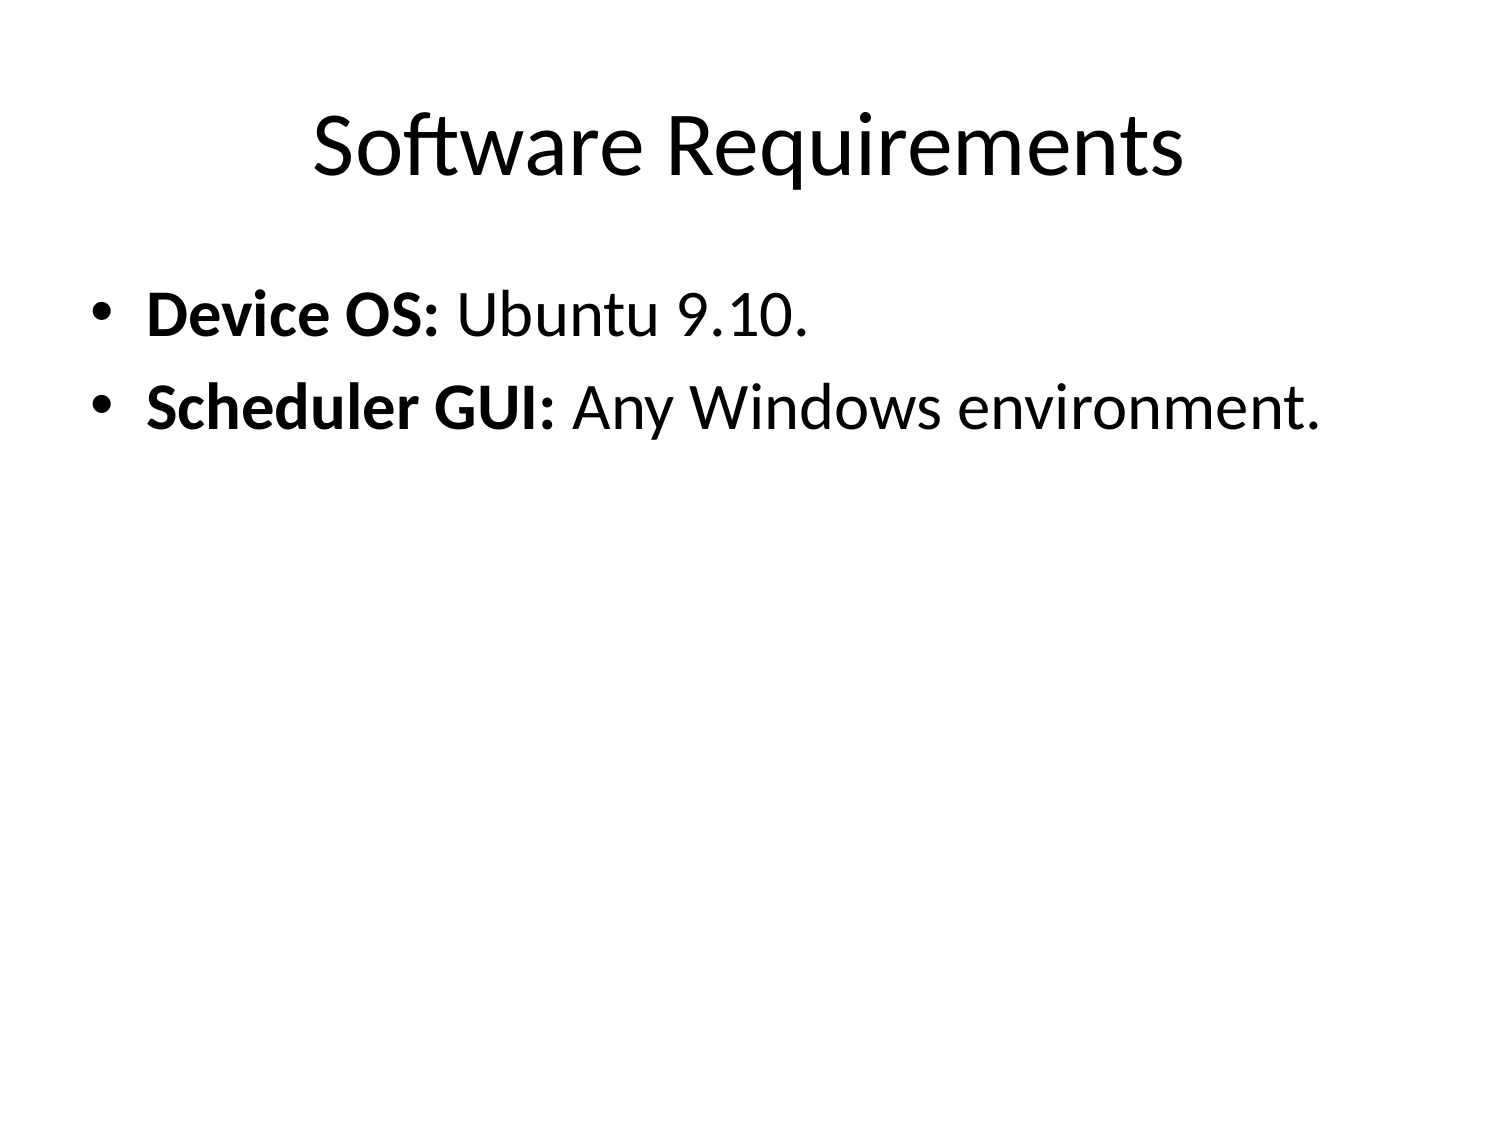

# Software Requirements
Device OS: Ubuntu 9.10.
Scheduler GUI: Any Windows environment.